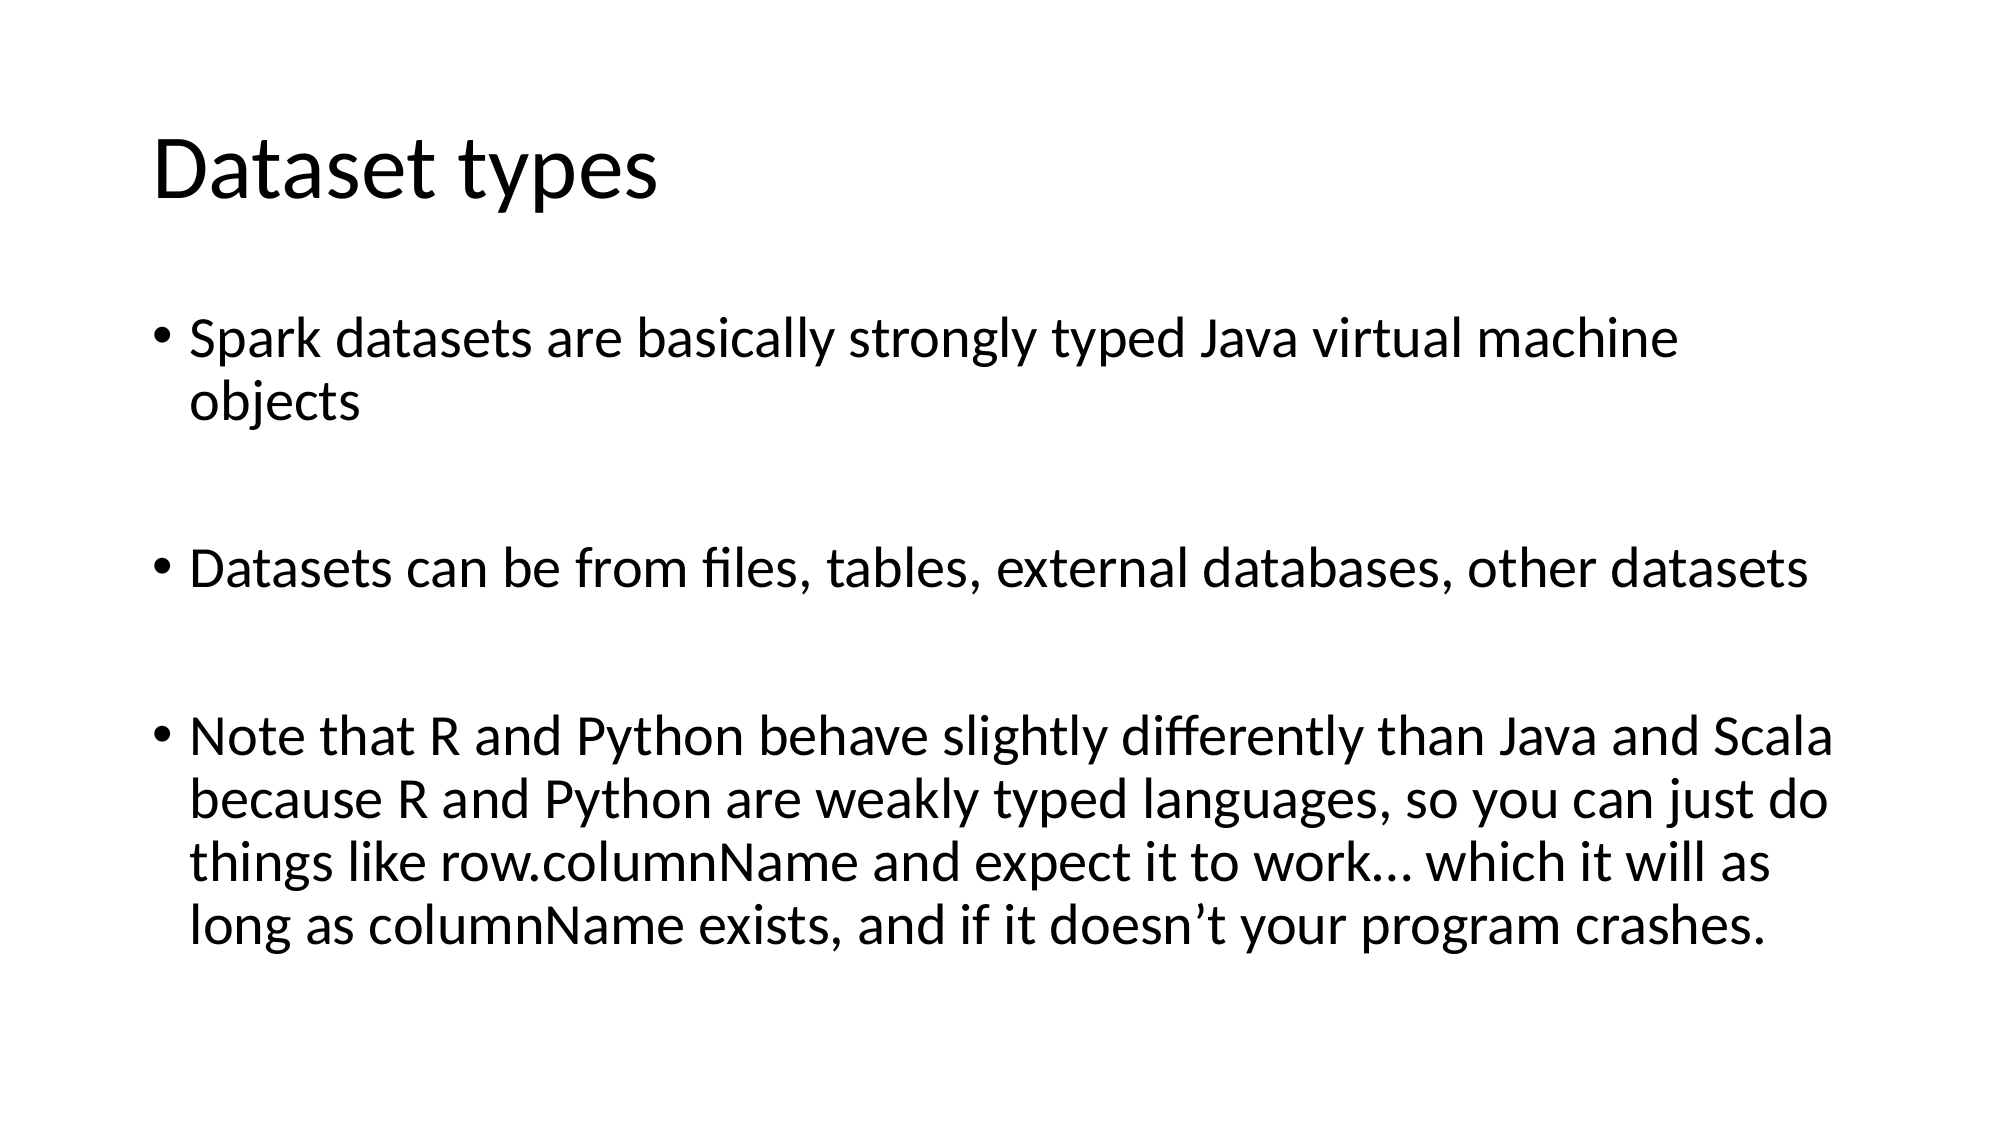

# Dataset types
Spark datasets are basically strongly typed Java virtual machine objects

Datasets can be from files, tables, external databases, other datasets

Note that R and Python behave slightly differently than Java and Scala because R and Python are weakly typed languages, so you can just do things like row.columnName and expect it to work… which it will as long as columnName exists, and if it doesn’t your program crashes.